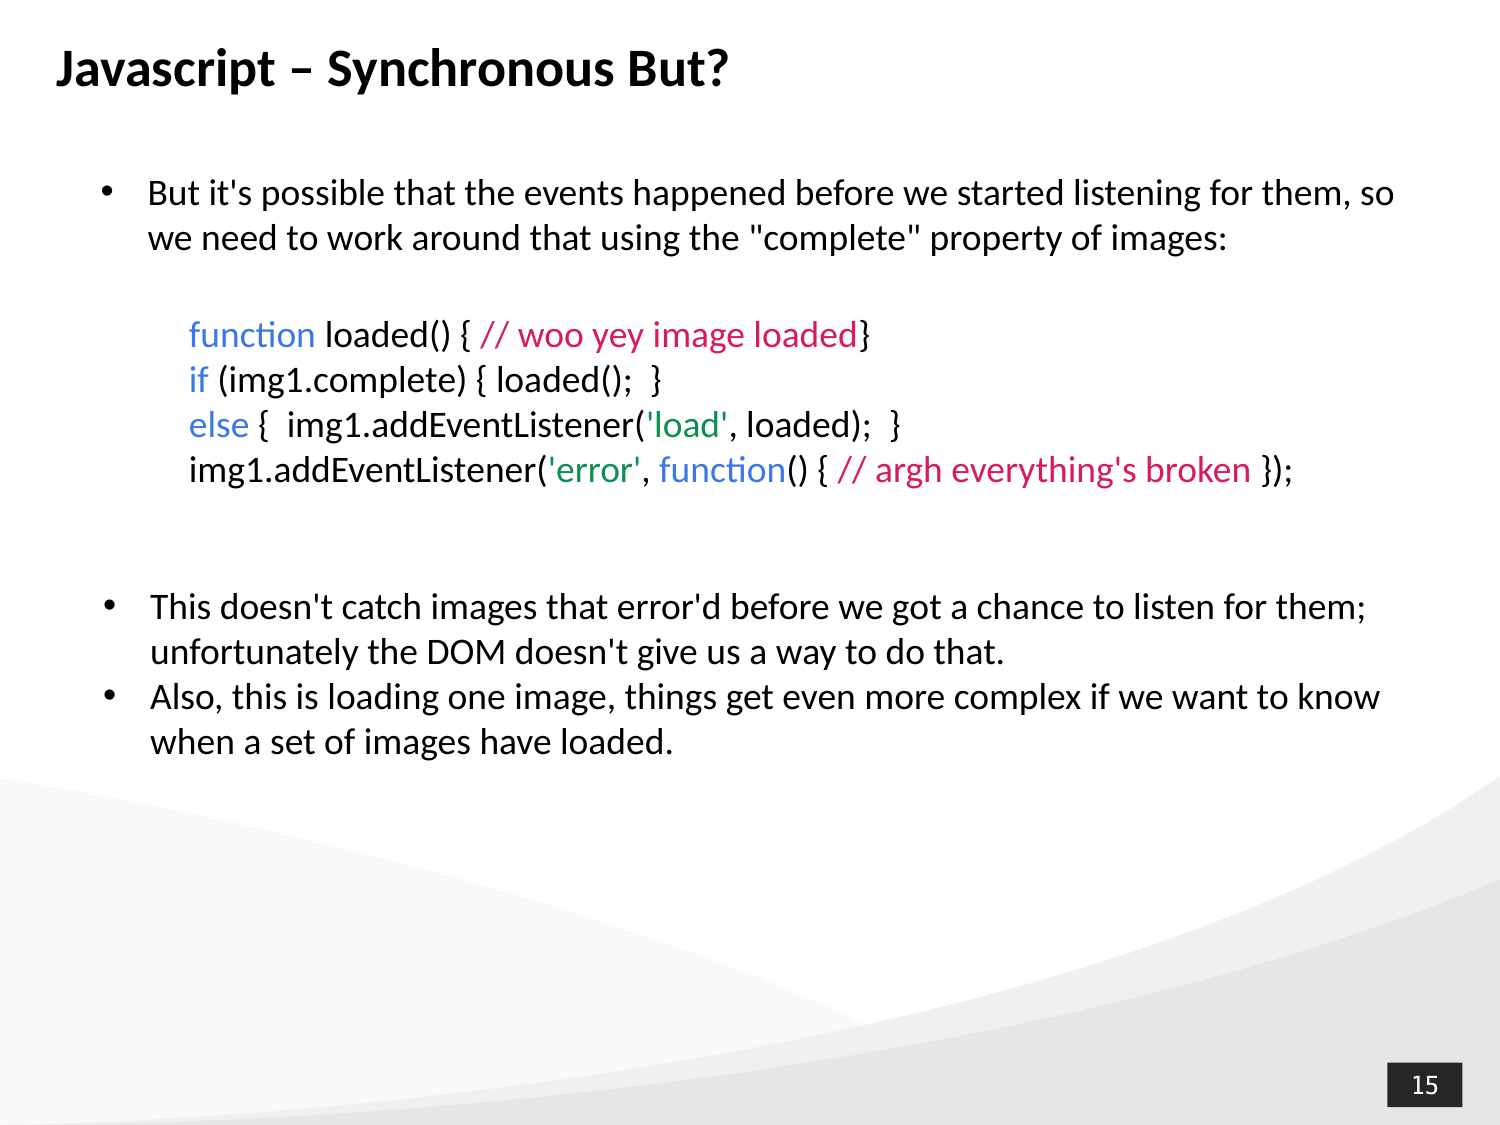

# Javascript – Synchronous But?
But it's possible that the events happened before we started listening for them, so we need to work around that using the "complete" property of images:
function loaded() { // woo yey image loaded}
if (img1.complete) { loaded();  }
else {  img1.addEventListener('load', loaded);  }
img1.addEventListener('error', function() { // argh everything's broken });
This doesn't catch images that error'd before we got a chance to listen for them; unfortunately the DOM doesn't give us a way to do that.
Also, this is loading one image, things get even more complex if we want to know when a set of images have loaded.